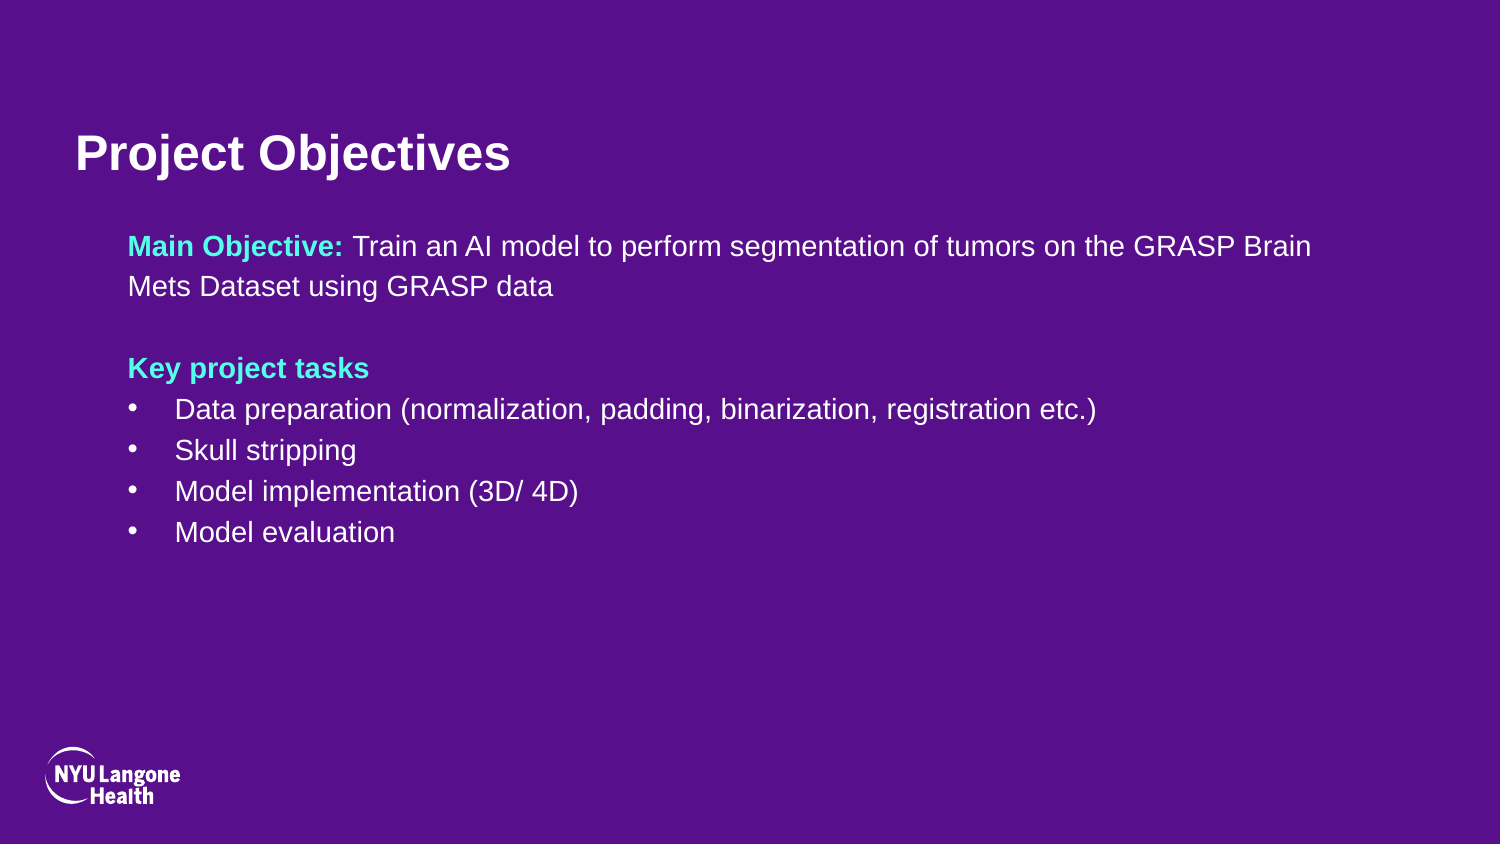

# Project Objectives
Main Objective: Train an AI model to perform segmentation of tumors on the GRASP Brain Mets Dataset using GRASP data

Key project tasks
Data preparation (normalization, padding, binarization, registration etc.)
Skull stripping
Model implementation (3D/ 4D)
Model evaluation